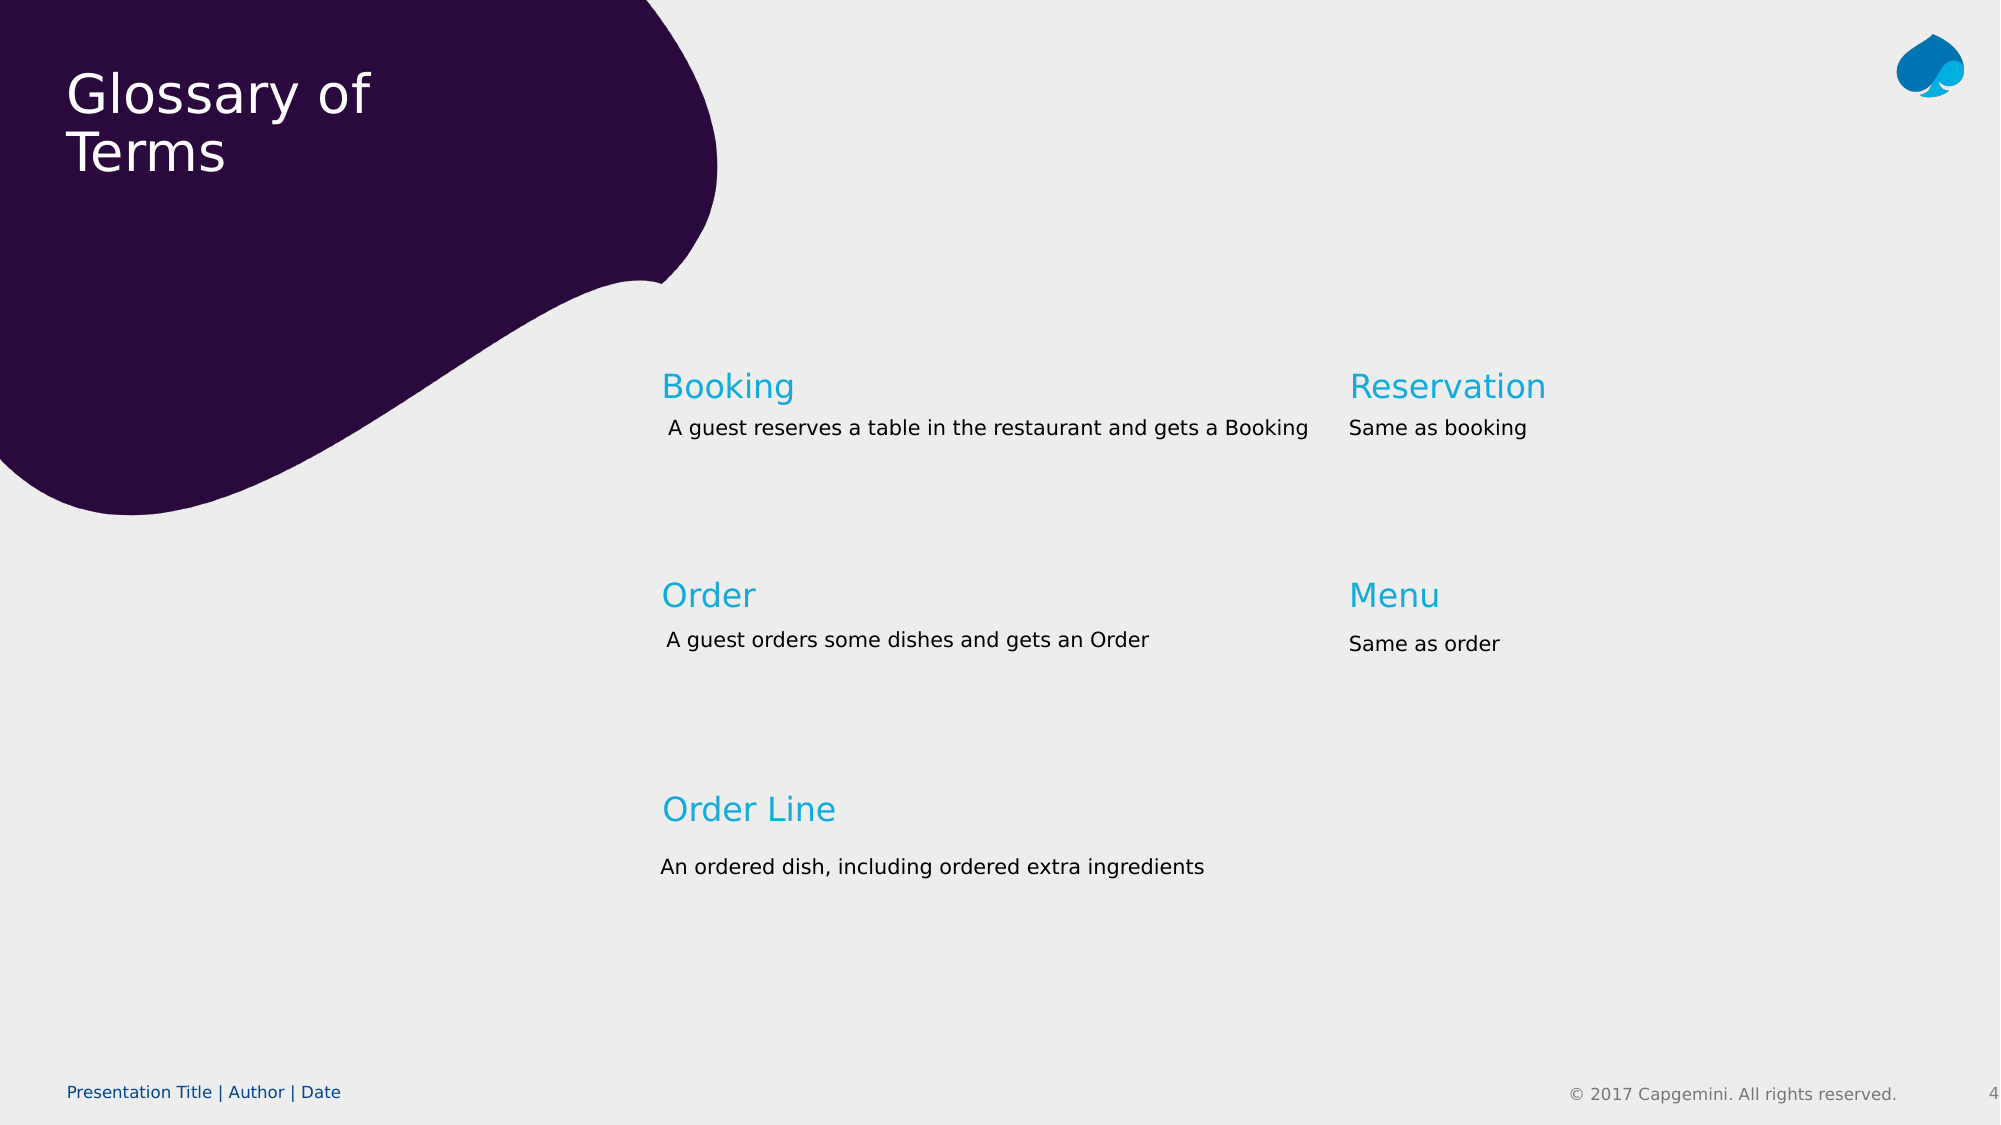

# Glossary of Terms
Booking
Reservation
A guest reserves a table in the restaurant and gets a Booking
Same as booking
Order
Menu
A guest orders some dishes and gets an Order
Same as order
Order Line
An ordered dish, including ordered extra ingredients